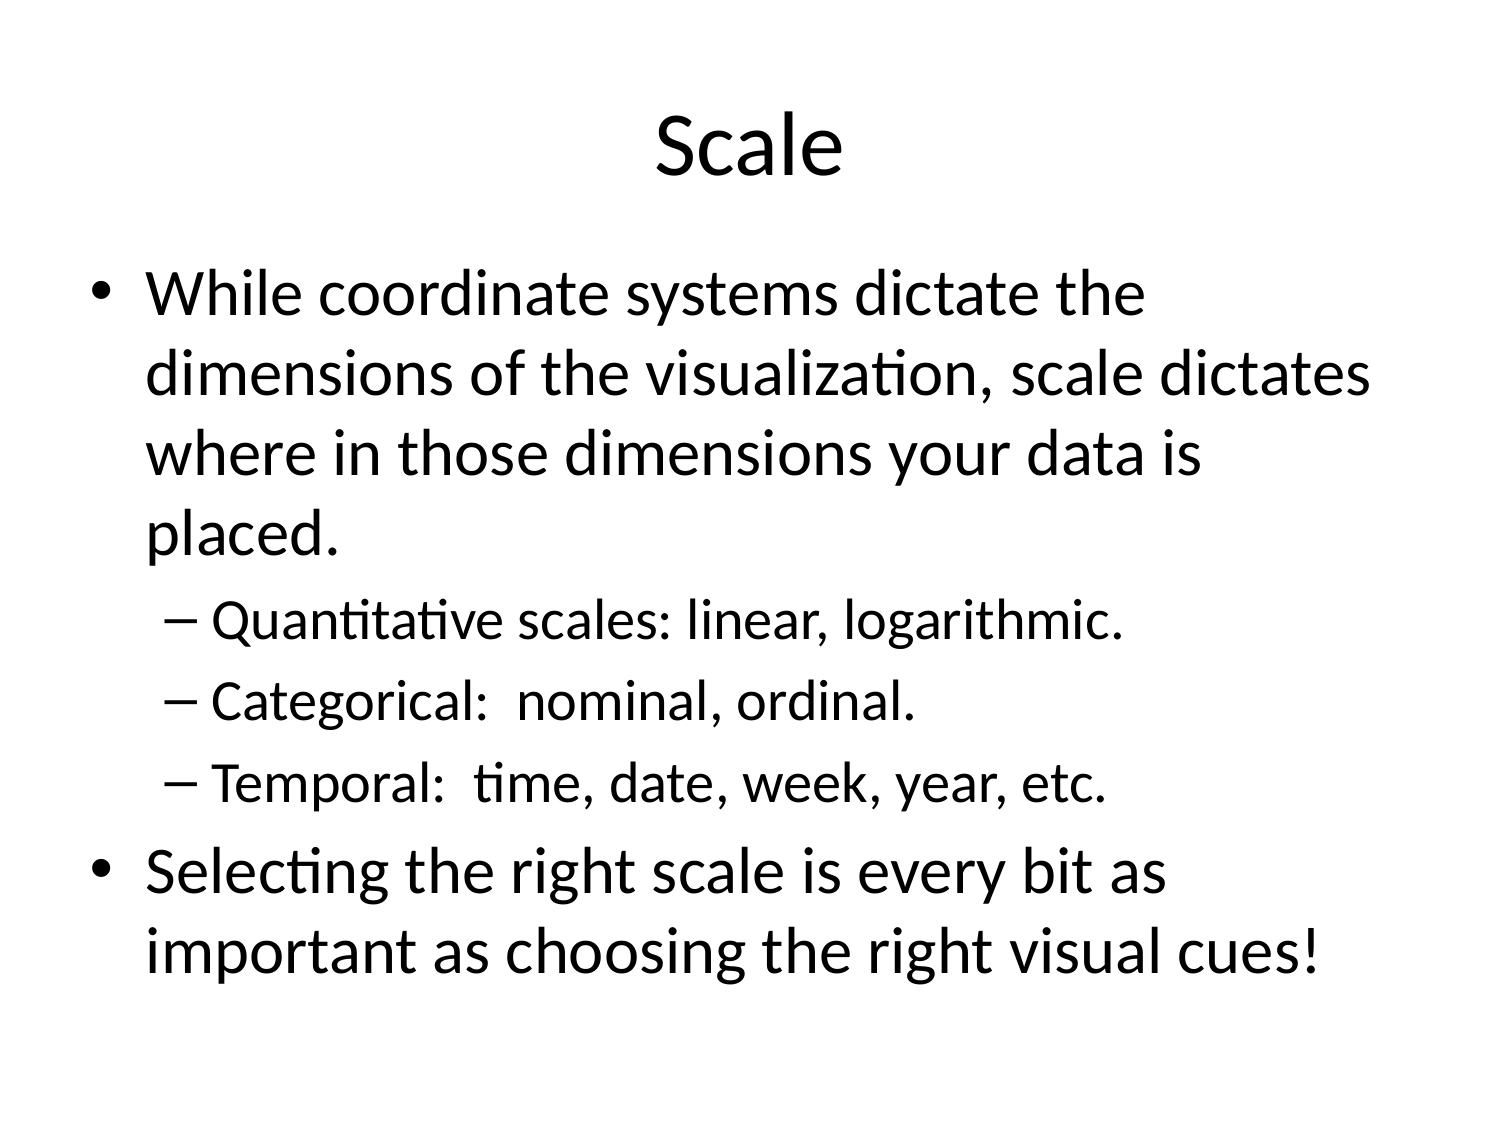

# Scale
While coordinate systems dictate the dimensions of the visualization, scale dictates where in those dimensions your data is placed.
Quantitative scales: linear, logarithmic.
Categorical:  nominal, ordinal.
Temporal:  time, date, week, year, etc.
Selecting the right scale is every bit as important as choosing the right visual cues!